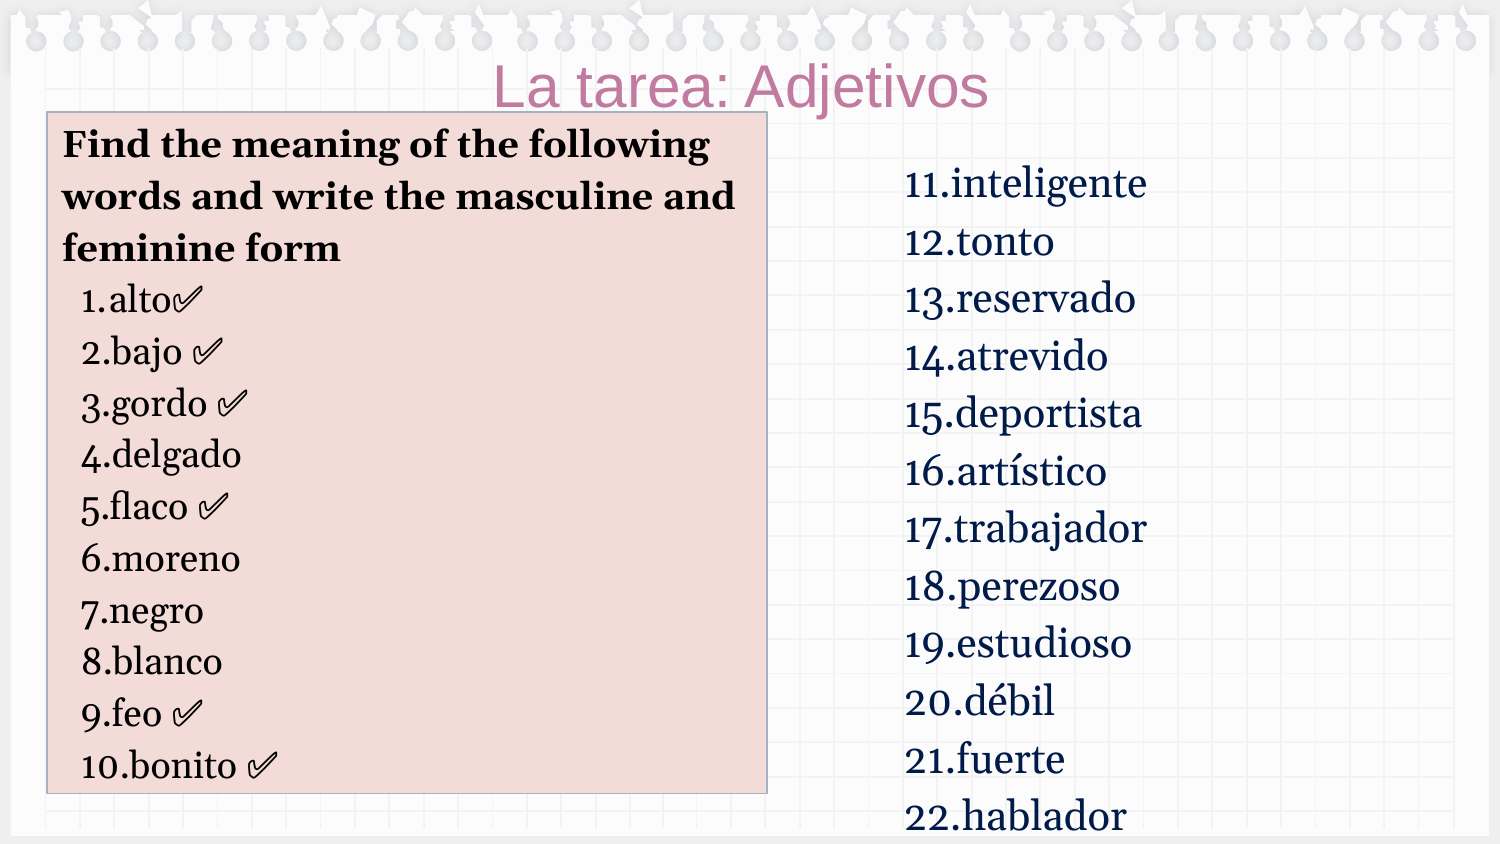

# La tarea: Adjetivos

Find the meaning of the following words and write the masculine and feminine form
alto✅
bajo ✅
gordo ✅
delgado
flaco ✅
moreno
negro
blanco
feo ✅
bonito ✅

inteligente
tonto
reservado
atrevido
deportista
artístico
trabajador
perezoso
estudioso
débil
fuerte
hablador